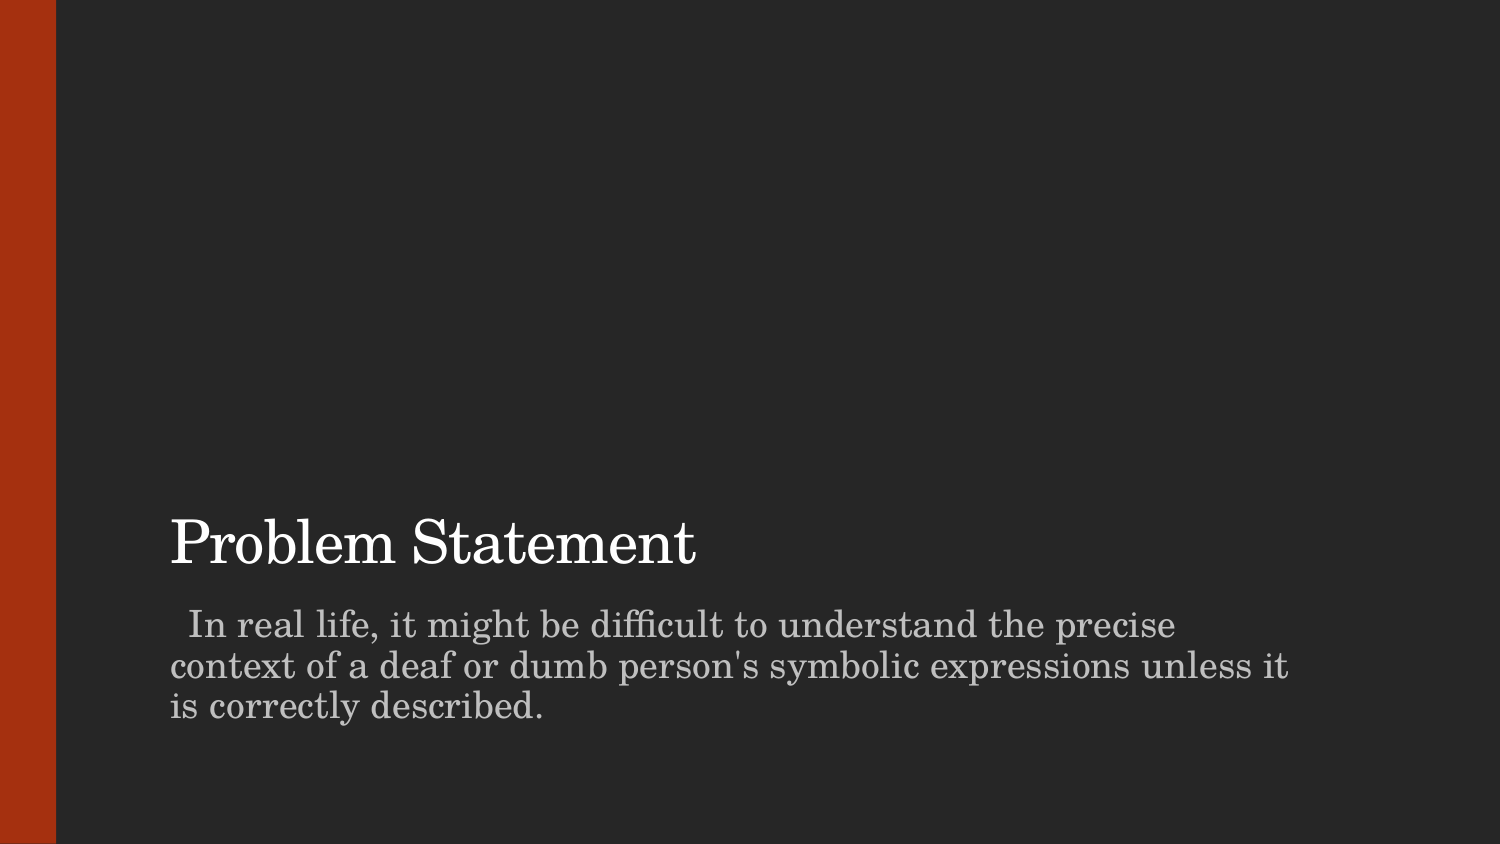

# Problem Statement
In real life, it might be difficult to understand the precise context of a deaf or dumb person's symbolic expressions unless it is correctly described.